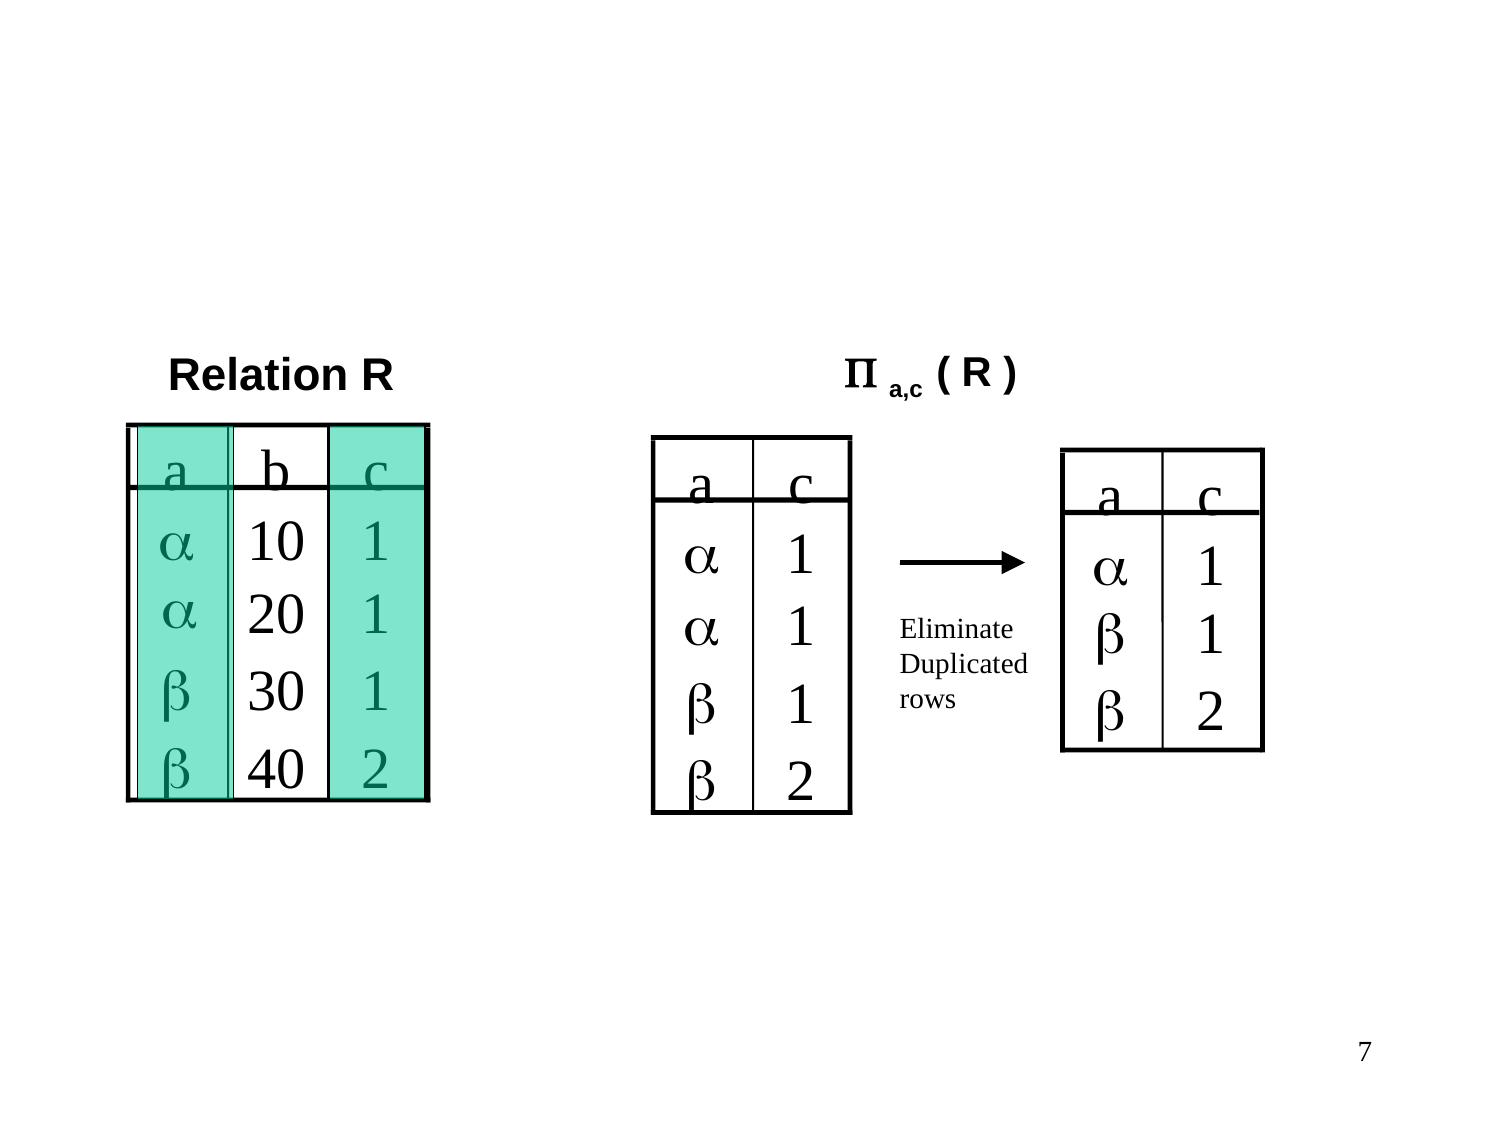

Relation R
a

b

c

α
10
1
α
20
1
β
30
1
β
40
2

Π a,c  ( R )

a

c

α
1
α
1
β
1
β
2

a

c

α
1
β
1
β
2

Eliminate
Duplicated
rows
7